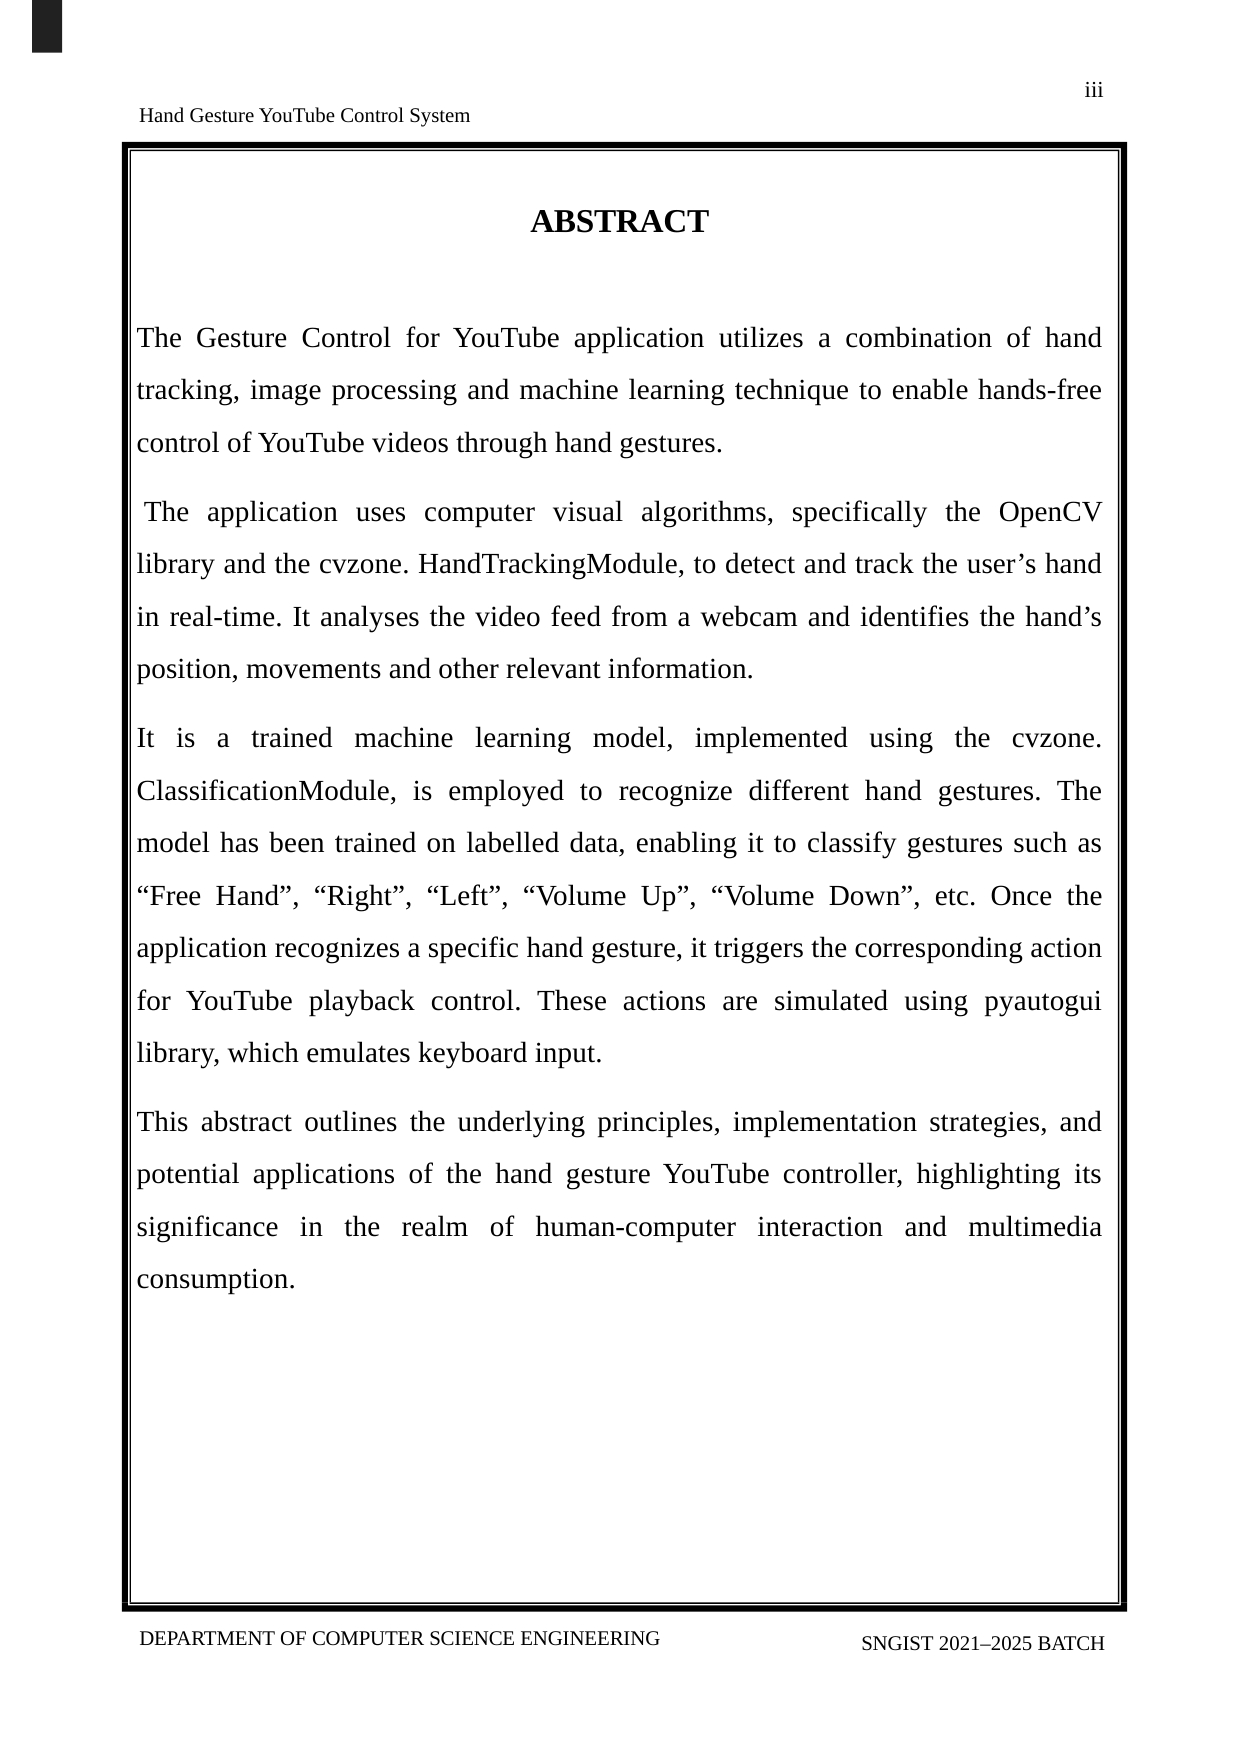

iii
Hand Gesture YouTube Control System

ABSTRACT

The Gesture Control for YouTube application utilizes a combination of hand tracking, image processing and machine learning technique to enable hands-free control of YouTube videos through hand gestures.
 The application uses computer visual algorithms, specifically the OpenCV library and the cvzone. HandTrackingModule, to detect and track the user’s hand in real-time. It analyses the video feed from a webcam and identifies the hand’s position, movements and other relevant information.
It is a trained machine learning model, implemented using the cvzone. ClassificationModule, is employed to recognize different hand gestures. The model has been trained on labelled data, enabling it to classify gestures such as “Free Hand”, “Right”, “Left”, “Volume Up”, “Volume Down”, etc. Once the application recognizes a specific hand gesture, it triggers the corresponding action for YouTube playback control. These actions are simulated using pyautogui library, which emulates keyboard input.
This abstract outlines the underlying principles, implementation strategies, and potential applications of the hand gesture YouTube controller, highlighting its significance in the realm of human-computer interaction and multimedia consumption.

DEPARTMENT OF COMPUTER SCIENCE ENGINEERING
SNGIST 2021–2025 BATCH